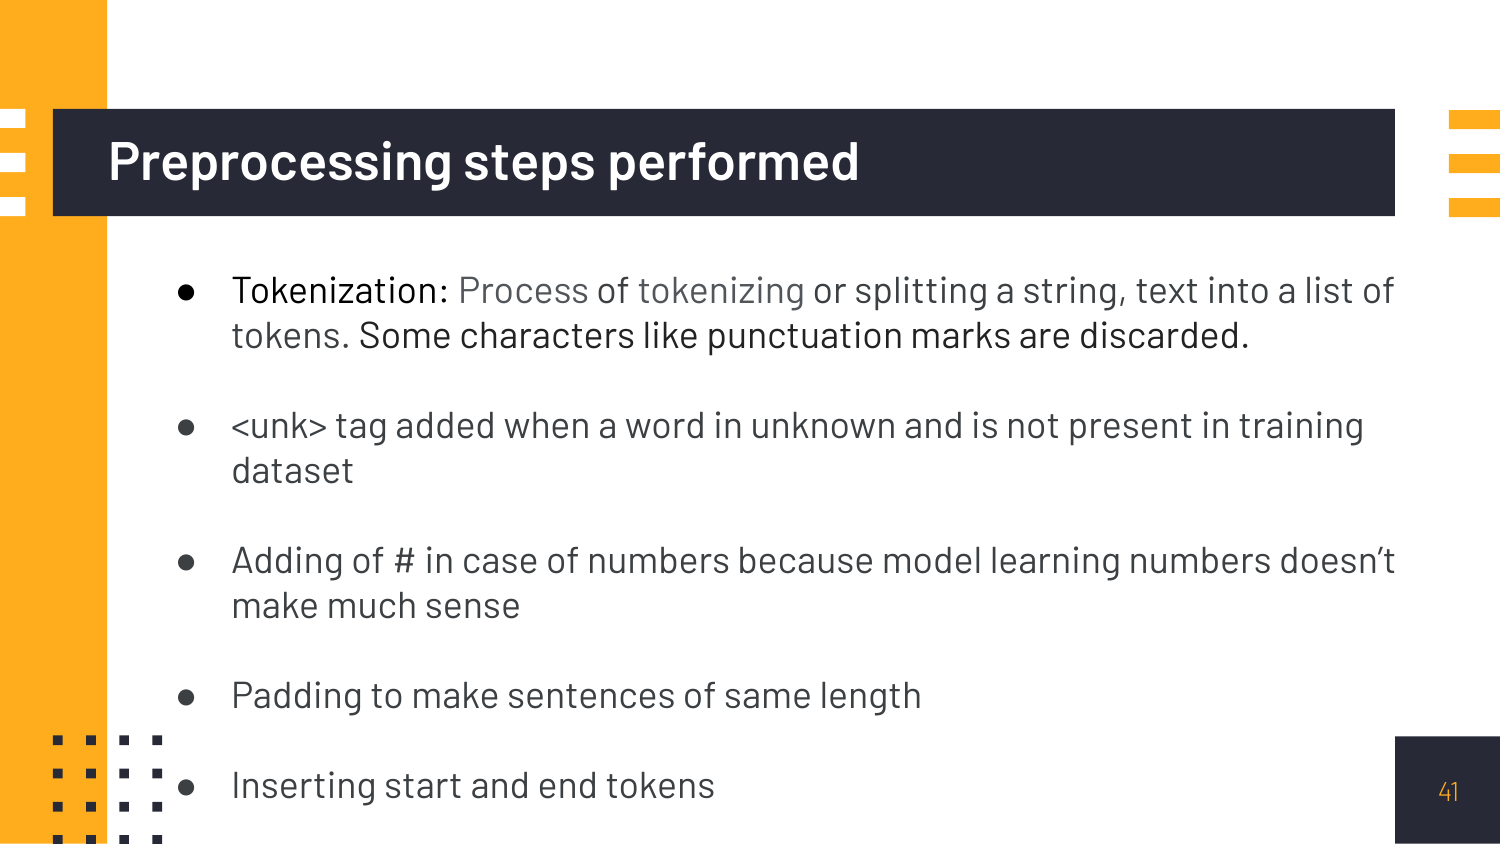

# Preprocessing steps performed
Tokenization: Process of tokenizing or splitting a string, text into a list of tokens. Some characters like punctuation marks are discarded.

<unk> tag added when a word in unknown and is not present in training dataset

Adding of # in case of numbers because model learning numbers doesn’t make much sense

Padding to make sentences of same length

Inserting start and end tokens

41